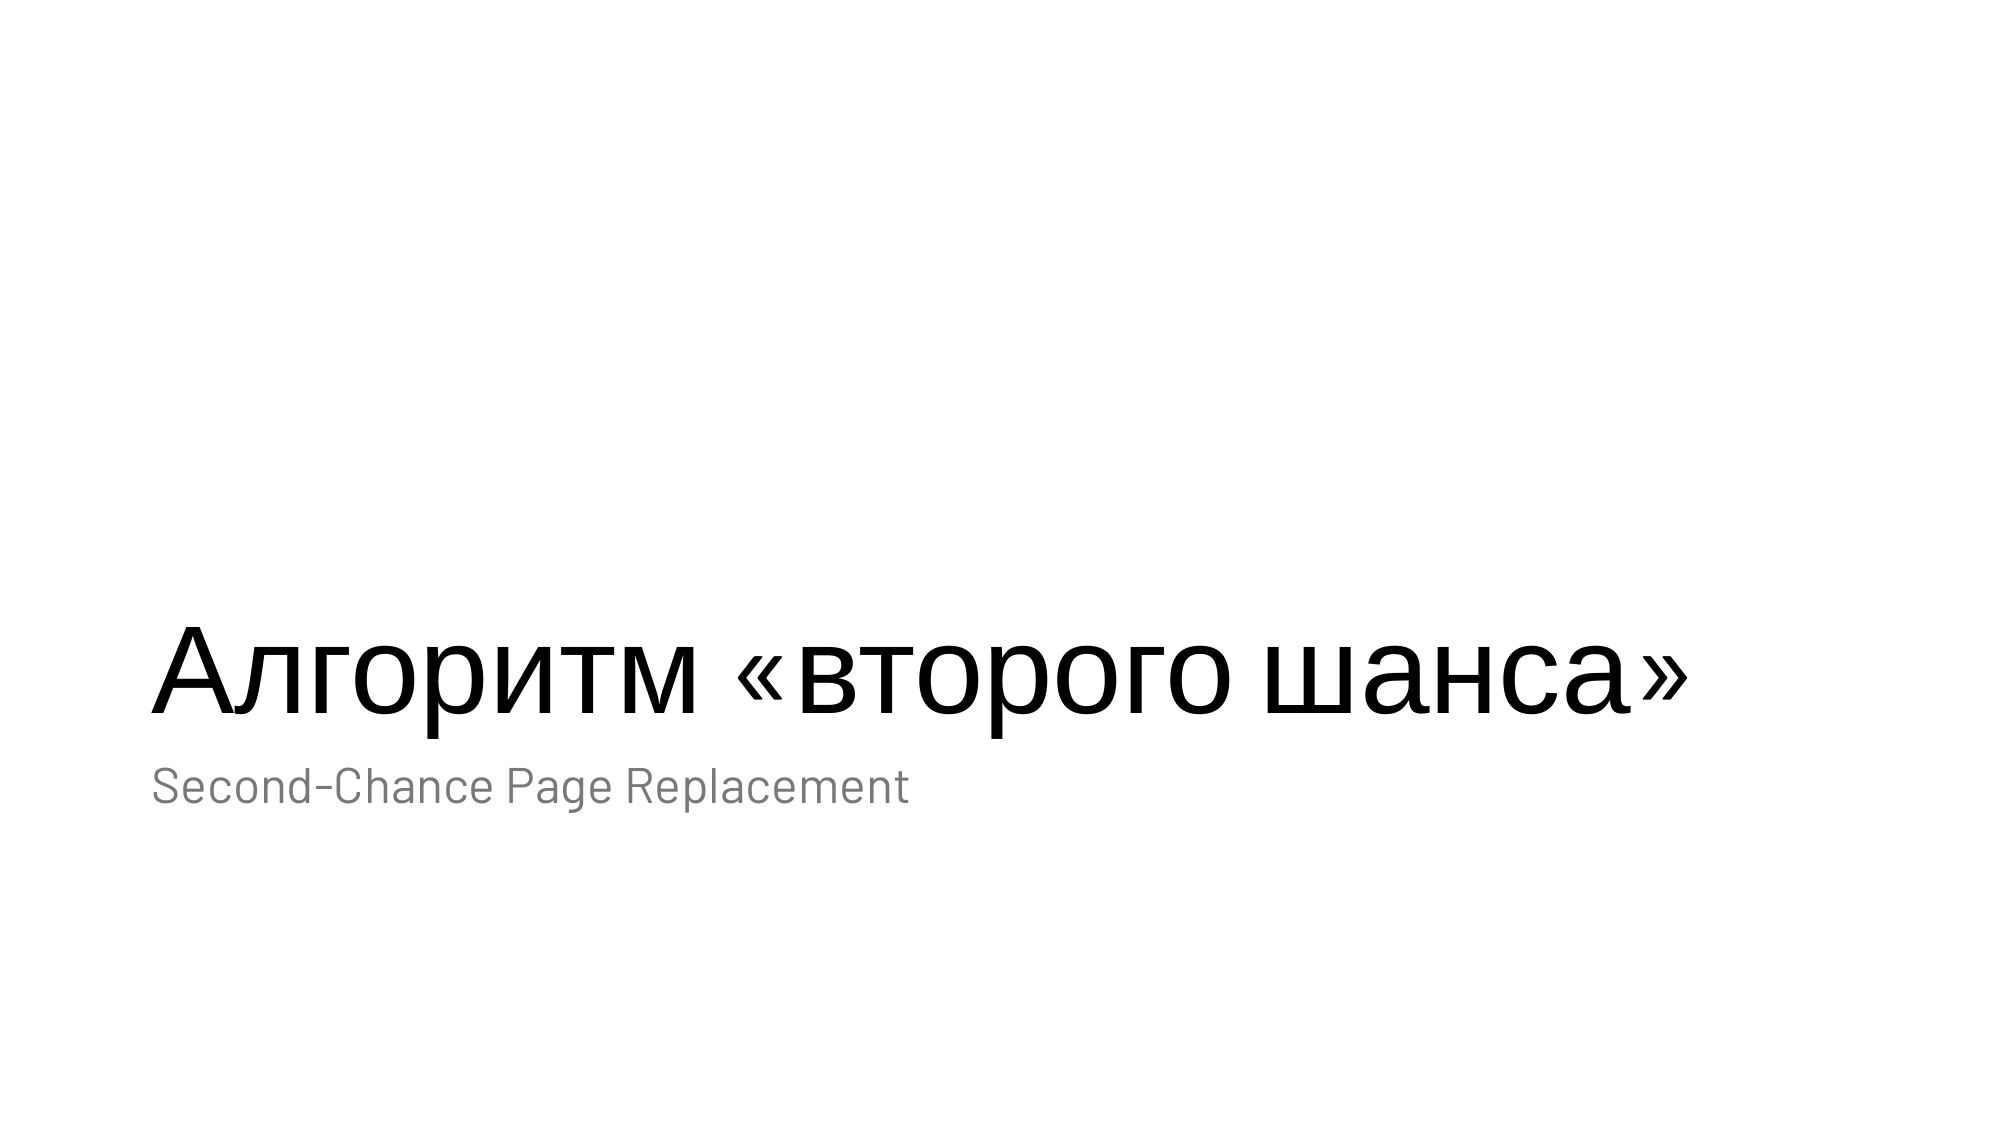

# Алгоритм «второго шанса»
Second-Chance Page Replacement